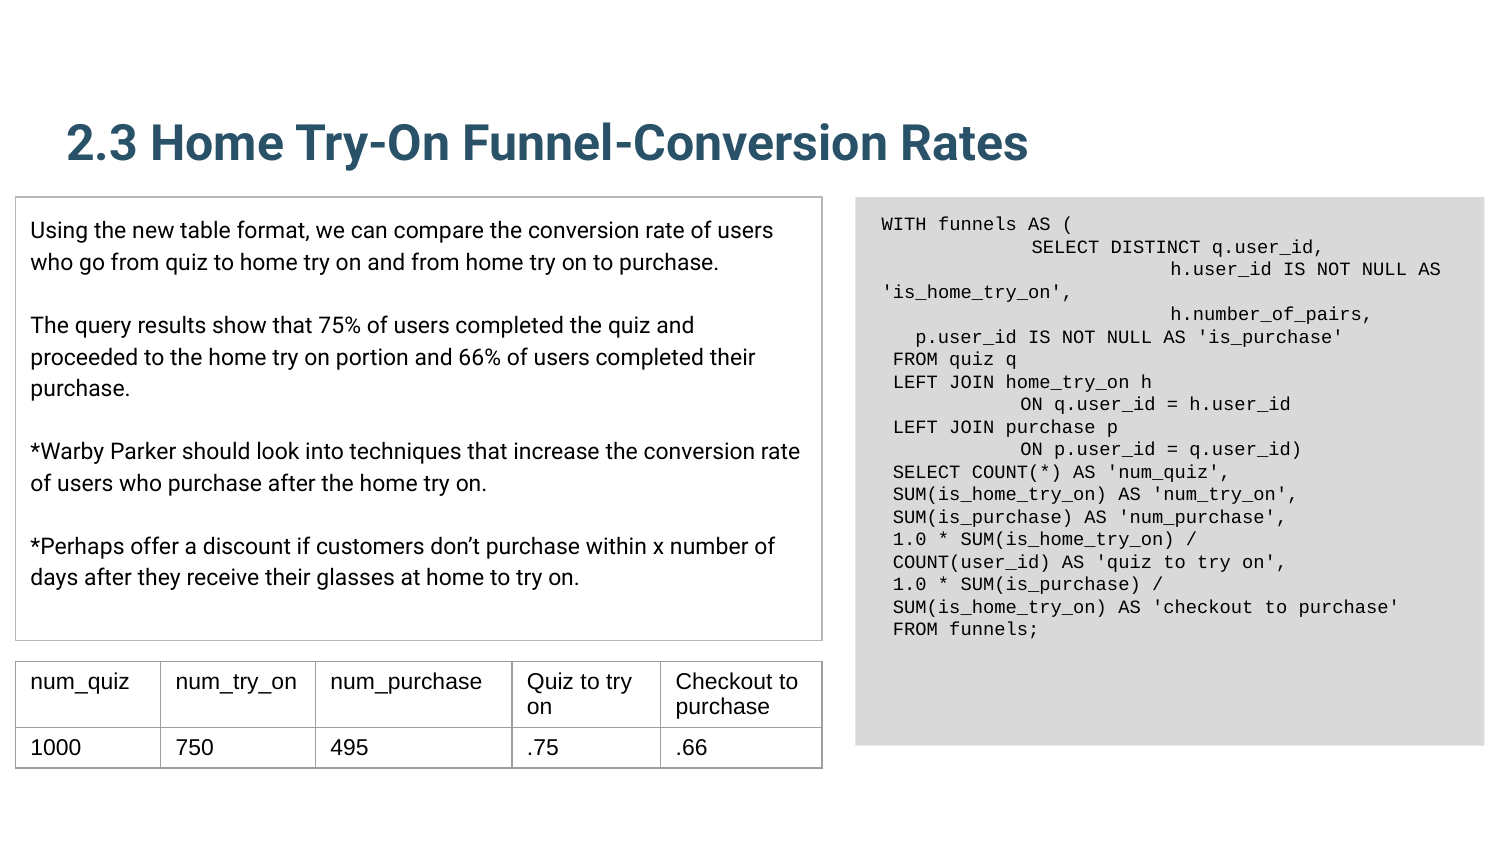

2.3 Home Try-On Funnel-Conversion Rates
Using the new table format, we can compare the conversion rate of users who go from quiz to home try on and from home try on to purchase.

The query results show that 75% of users completed the quiz and proceeded to the home try on portion and 66% of users completed their purchase.

*Warby Parker should look into techniques that increase the conversion rate of users who purchase after the home try on.

*Perhaps offer a discount if customers don’t purchase within x number of days after they receive their glasses at home to try on.
 WITH funnels AS (
 	 SELECT DISTINCT q.user_id,
 		h.user_id IS NOT NULL AS
 'is_home_try_on',
 		h.number_of_pairs,
    p.user_id IS NOT NULL AS 'is_purchase'
  FROM quiz q
  LEFT JOIN home_try_on h
  	ON q.user_id = h.user_id
  LEFT JOIN purchase p
  	ON p.user_id = q.user_id)
  SELECT COUNT(*) AS 'num_quiz',
  SUM(is_home_try_on) AS 'num_try_on',
  SUM(is_purchase) AS 'num_purchase',
  1.0 * SUM(is_home_try_on) /
  COUNT(user_id) AS 'quiz to try on',
  1.0 * SUM(is_purchase) /
  SUM(is_home_try_on) AS 'checkout to purchase'
  FROM funnels;
| num\_quiz | num\_try\_on | num\_purchase | Quiz to try on | Checkout to purchase |
| --- | --- | --- | --- | --- |
| 1000 | 750 | 495 | .75 | .66 |